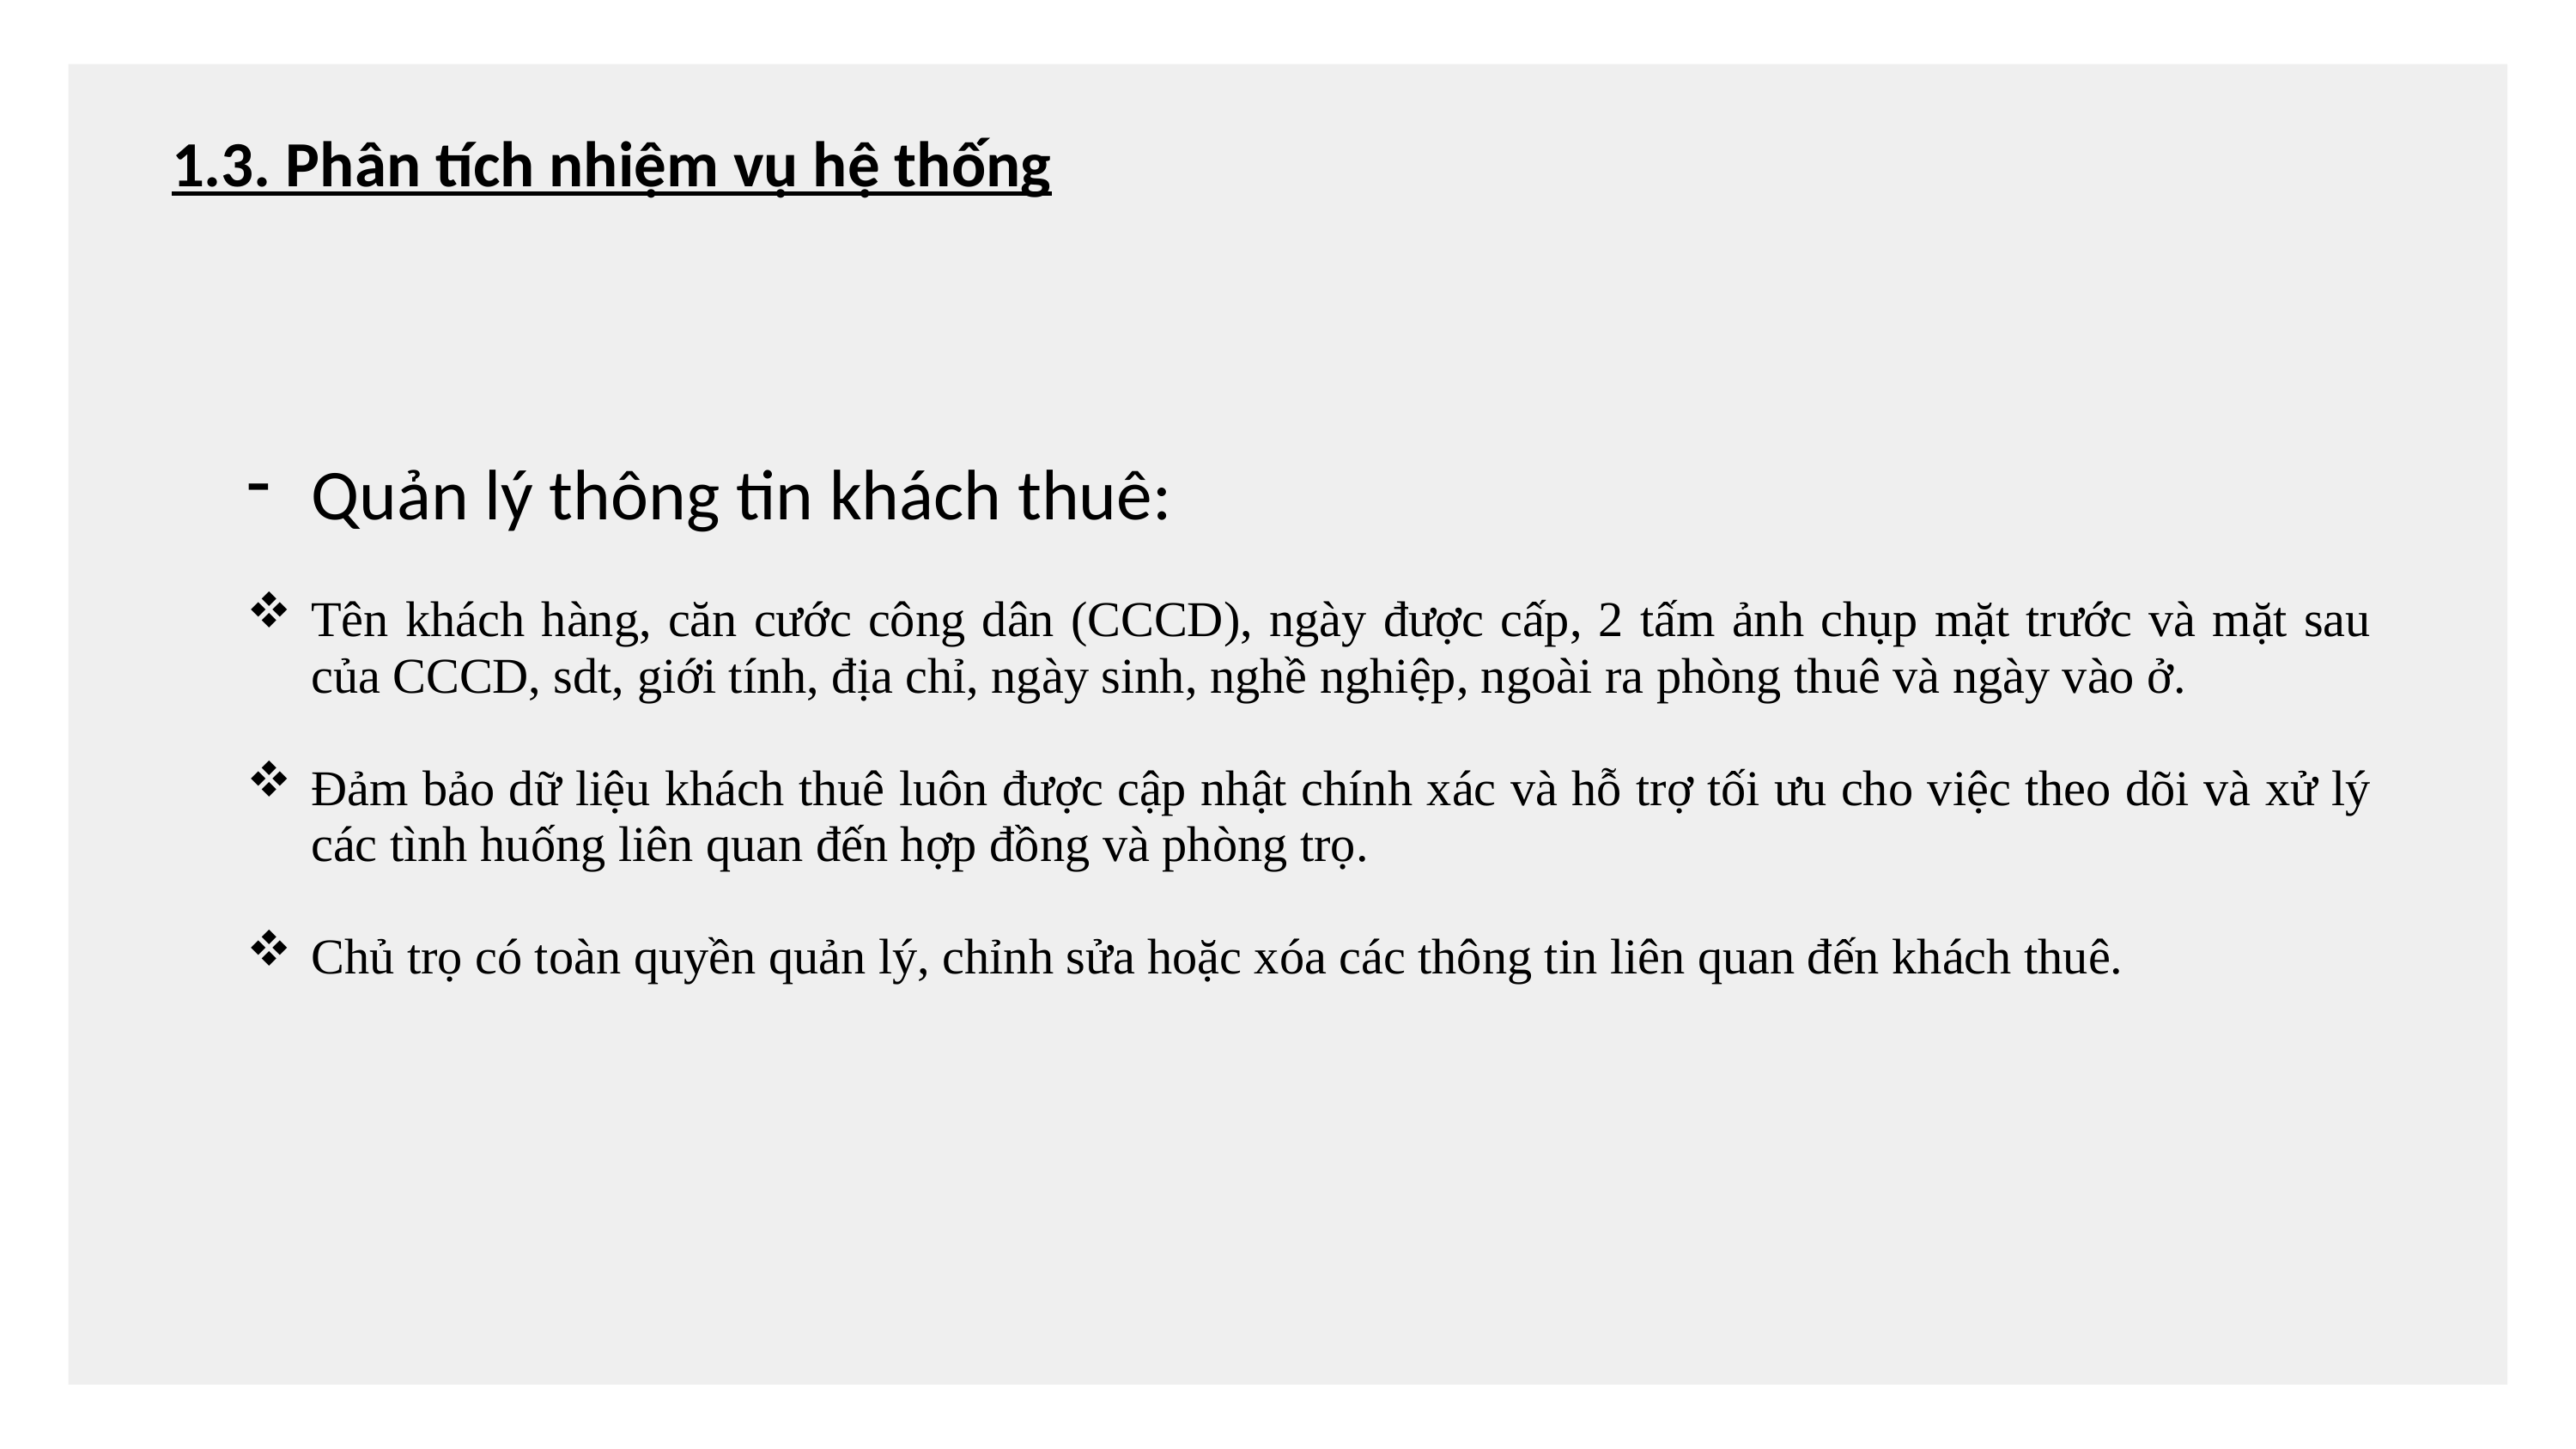

1.3. Phân tích nhiệm vụ hệ thống
Quản lý thông tin khách thuê:

Tên khách hàng, căn cước công dân (CCCD), ngày được cấp, 2 tấm ảnh chụp mặt trước và mặt sau của CCCD, sdt, giới tính, địa chỉ, ngày sinh, nghề nghiệp, ngoài ra phòng thuê và ngày vào ở.

Đảm bảo dữ liệu khách thuê luôn được cập nhật chính xác và hỗ trợ tối ưu cho việc theo dõi và xử lý các tình huống liên quan đến hợp đồng và phòng trọ.

Chủ trọ có toàn quyền quản lý, chỉnh sửa hoặc xóa các thông tin liên quan đến khách thuê.